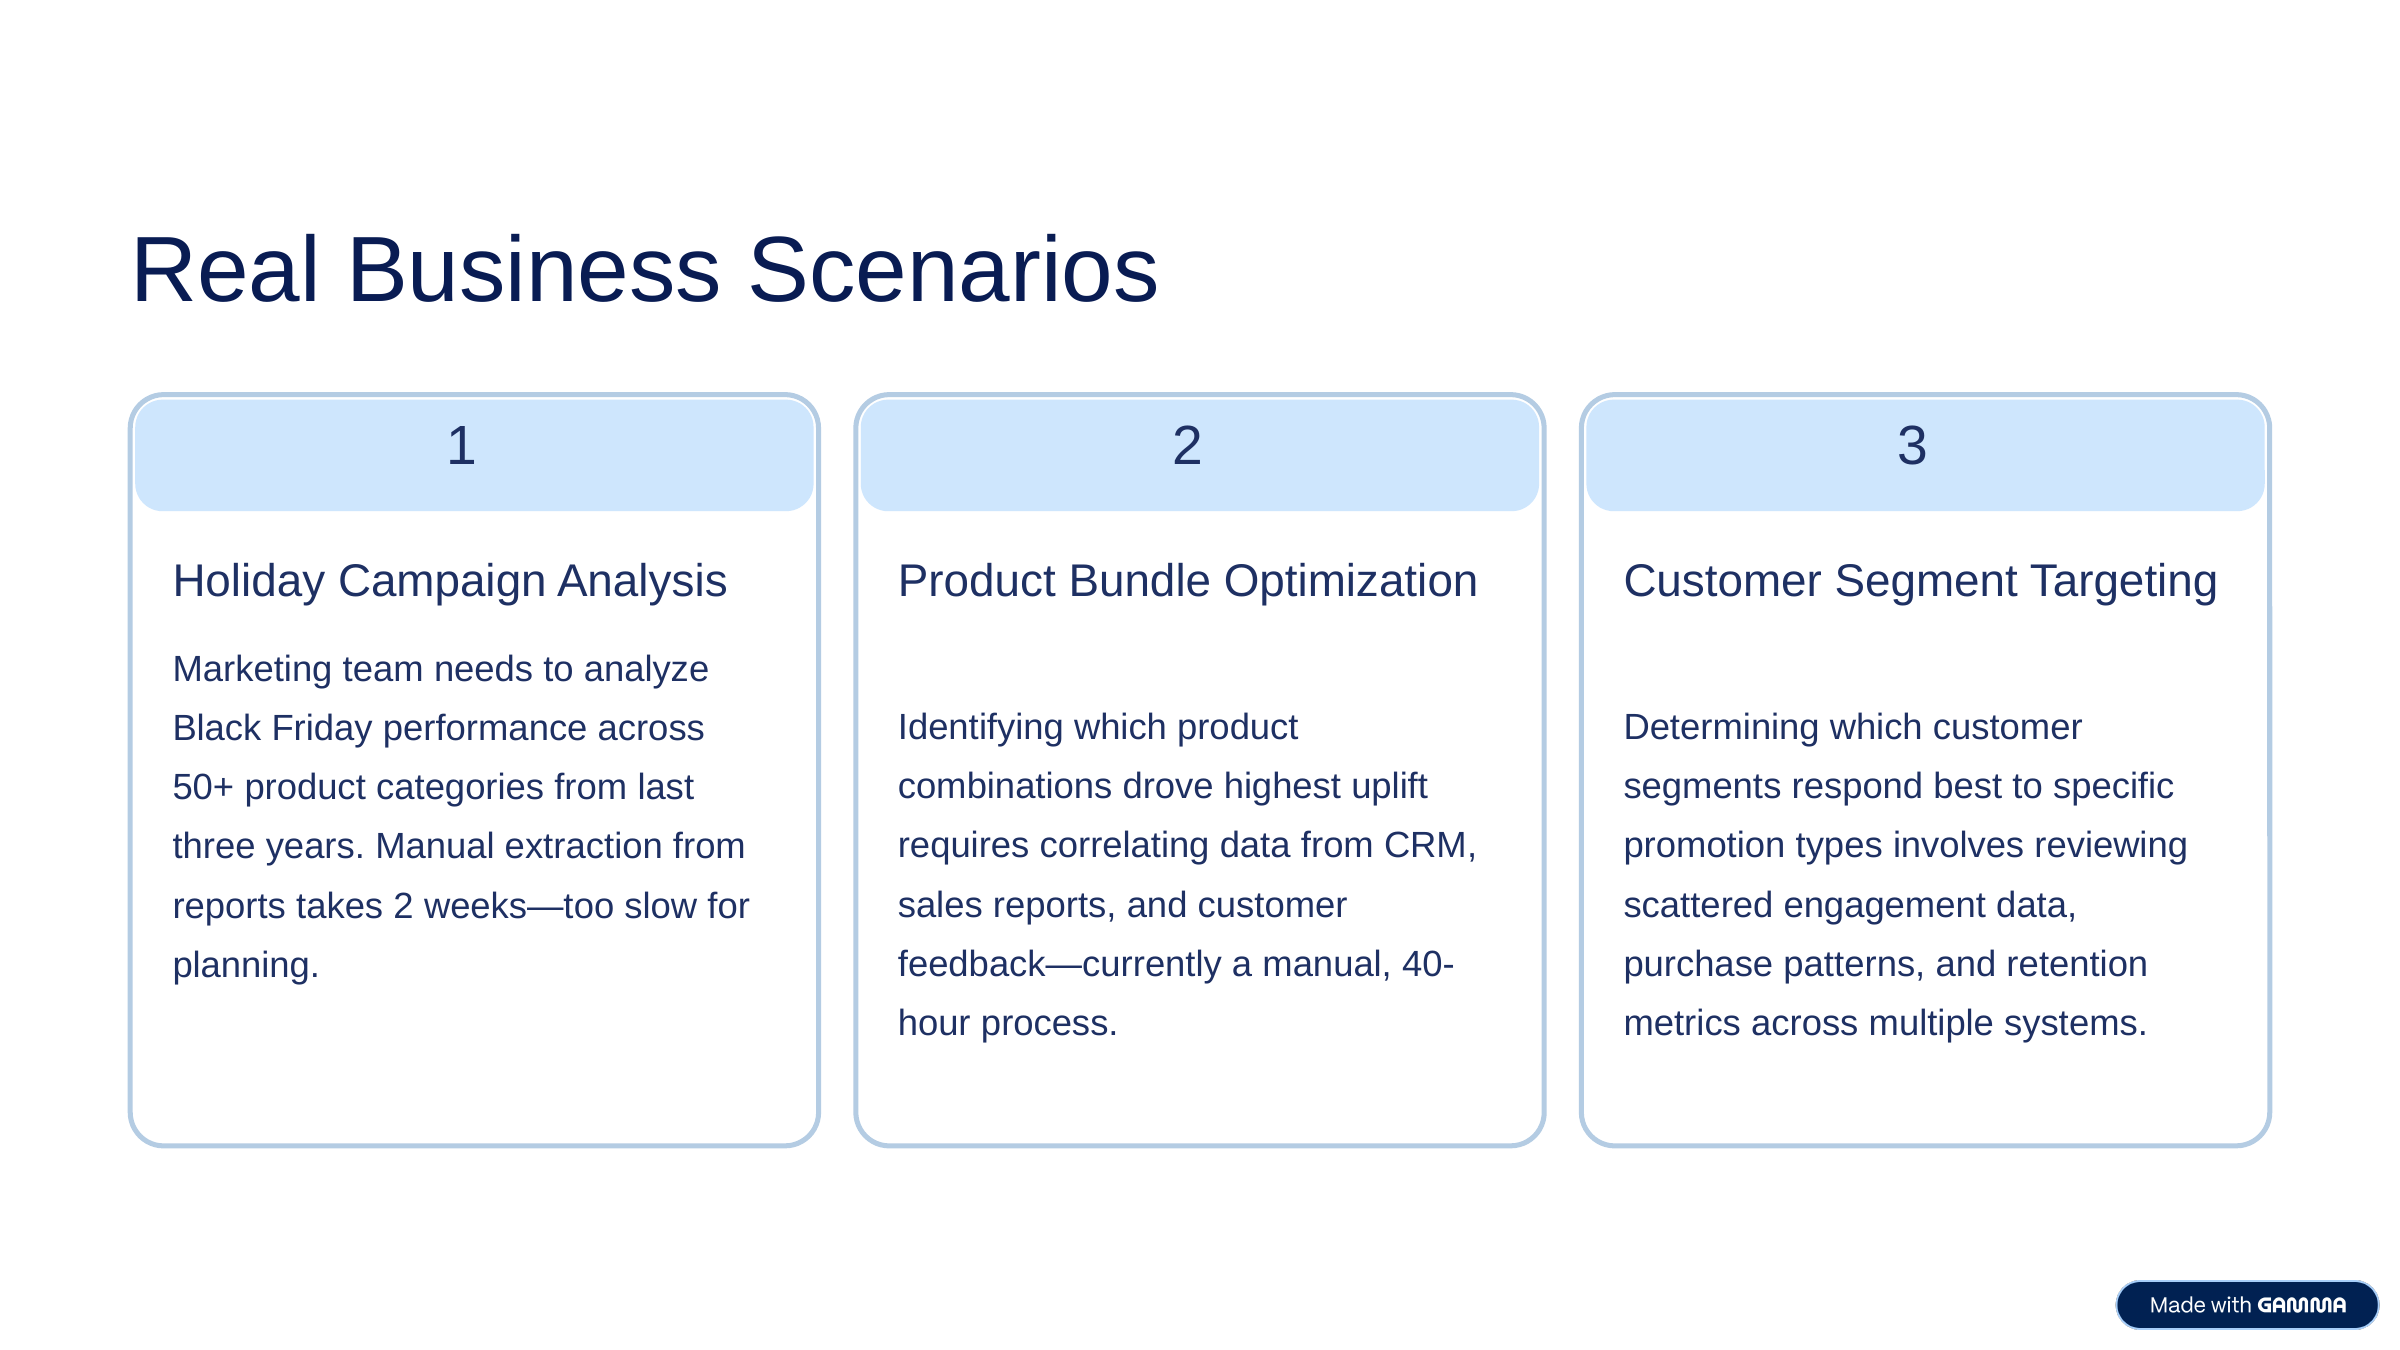

Real Business Scenarios

1
2
3
Holiday Campaign Analysis
Product Bundle Optimization
Customer Segment Targeting
Marketing team needs to analyze Black Friday performance across 50+ product categories from last three years. Manual extraction from reports takes 2 weeks—too slow for planning.
Identifying which product combinations drove highest uplift requires correlating data from CRM, sales reports, and customer feedback—currently a manual, 40-hour process.
Determining which customer segments respond best to specific promotion types involves reviewing scattered engagement data, purchase patterns, and retention metrics across multiple systems.